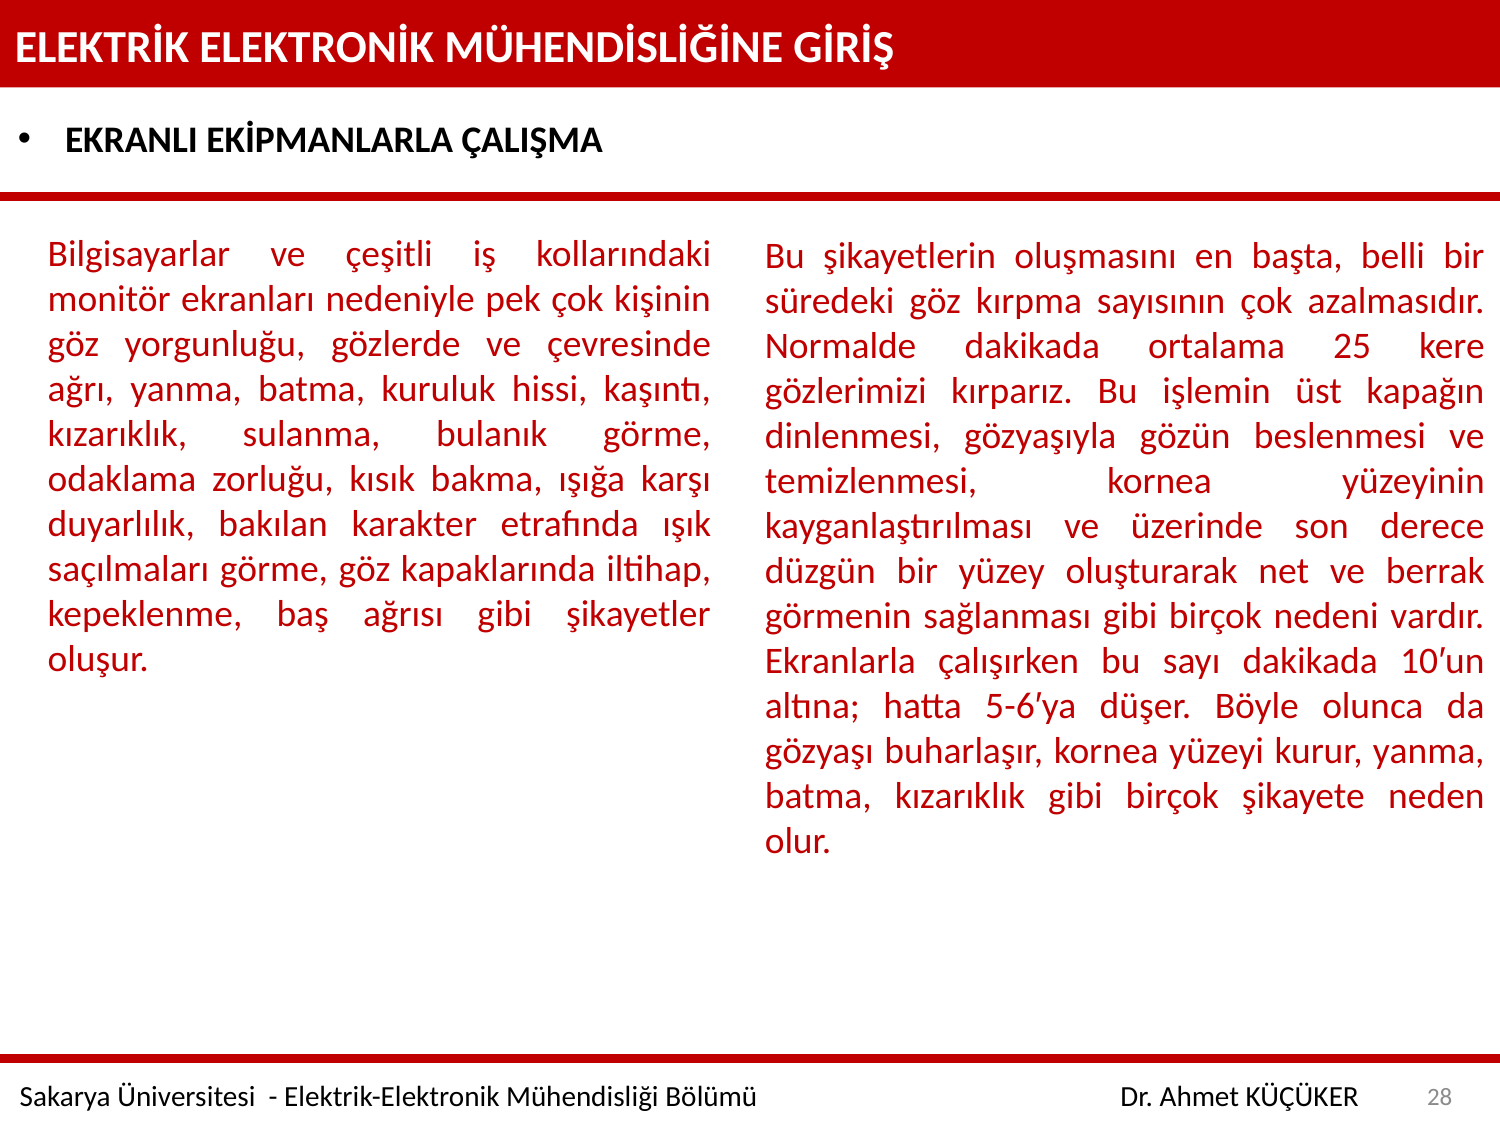

ELEKTRİK ELEKTRONİK MÜHENDİSLİĞİNE GİRİŞ

EKRANLI EKİPMANLARLA ÇALIŞMA
Bilgisayarlar ve çeşitli iş kollarındaki monitör ekranları nedeniyle pek çok kişinin göz yorgunluğu, gözlerde ve çevresinde ağrı, yanma, batma, kuruluk hissi, kaşıntı, kızarıklık, sulanma, bulanık görme, odaklama zorluğu, kısık bakma, ışığa karşı duyarlılık, bakılan karakter etrafında ışık saçılmaları görme, göz kapaklarında iltihap, kepeklenme, baş ağrısı gibi şikayetler oluşur.
Bu şikayetlerin oluşmasını en başta, belli bir süredeki göz kırpma sayısının çok azalmasıdır. Normalde dakikada ortalama 25 kere gözlerimizi kırparız. Bu işlemin üst kapağın dinlenmesi, gözyaşıyla gözün beslenmesi ve temizlenmesi, kornea yüzeyinin kayganlaştırılması ve üzerinde son derece düzgün bir yüzey oluşturarak net ve berrak görmenin sağlanması gibi birçok nedeni vardır. Ekranlarla çalışırken bu sayı dakikada 10′un altına; hatta 5-6′ya düşer. Böyle olunca da gözyaşı buharlaşır, kornea yüzeyi kurur, yanma, batma, kızarıklık gibi birçok şikayete neden olur.
28
Sakarya Üniversitesi  - Elektrik-Elektronik Mühendisliği Bölümü
Dr. Ahmet KÜÇÜKER